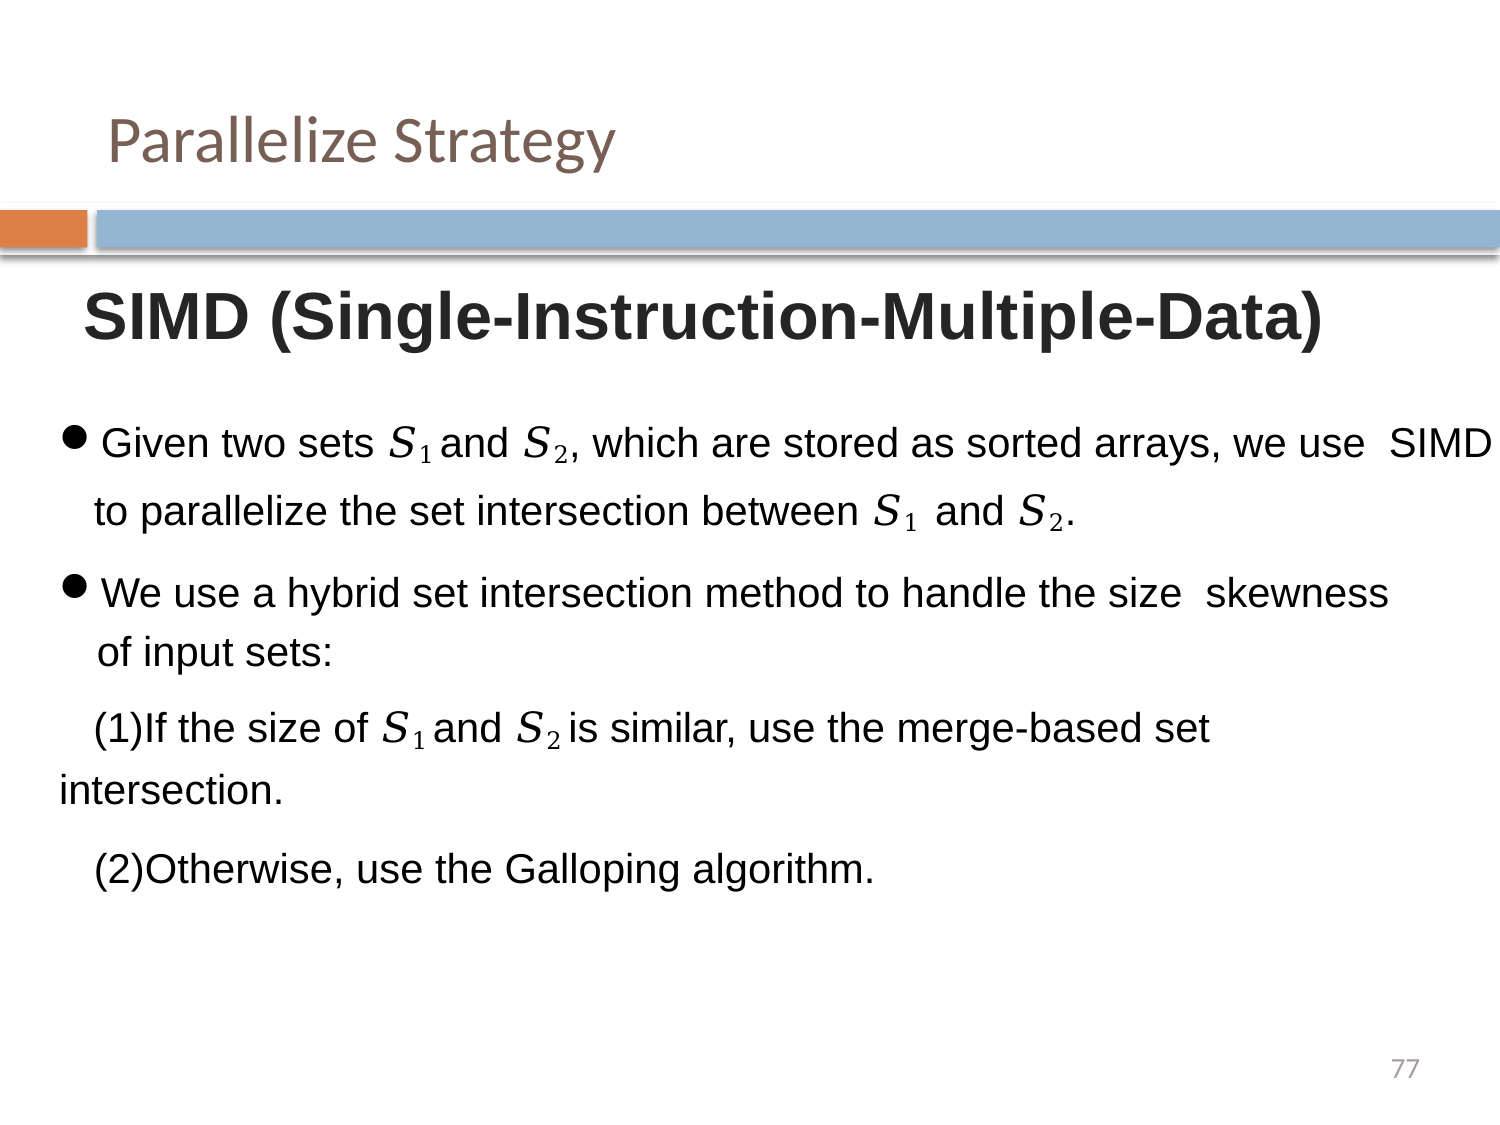

# Parallelize Strategy
SIMD (Single-Instruction-Multiple-Data)
Given two sets 𝑆1 and 𝑆2, which are stored as sorted arrays, we use  SIMD
   to parallelize the set intersection between 𝑆1 and 𝑆2.
We use a hybrid set intersection method to handle the size  skewness of input sets:
   (1)If the size of 𝑆1 and 𝑆2 is similar, use the merge-based set intersection.
   (2)Otherwise, use the Galloping algorithm.
77
77